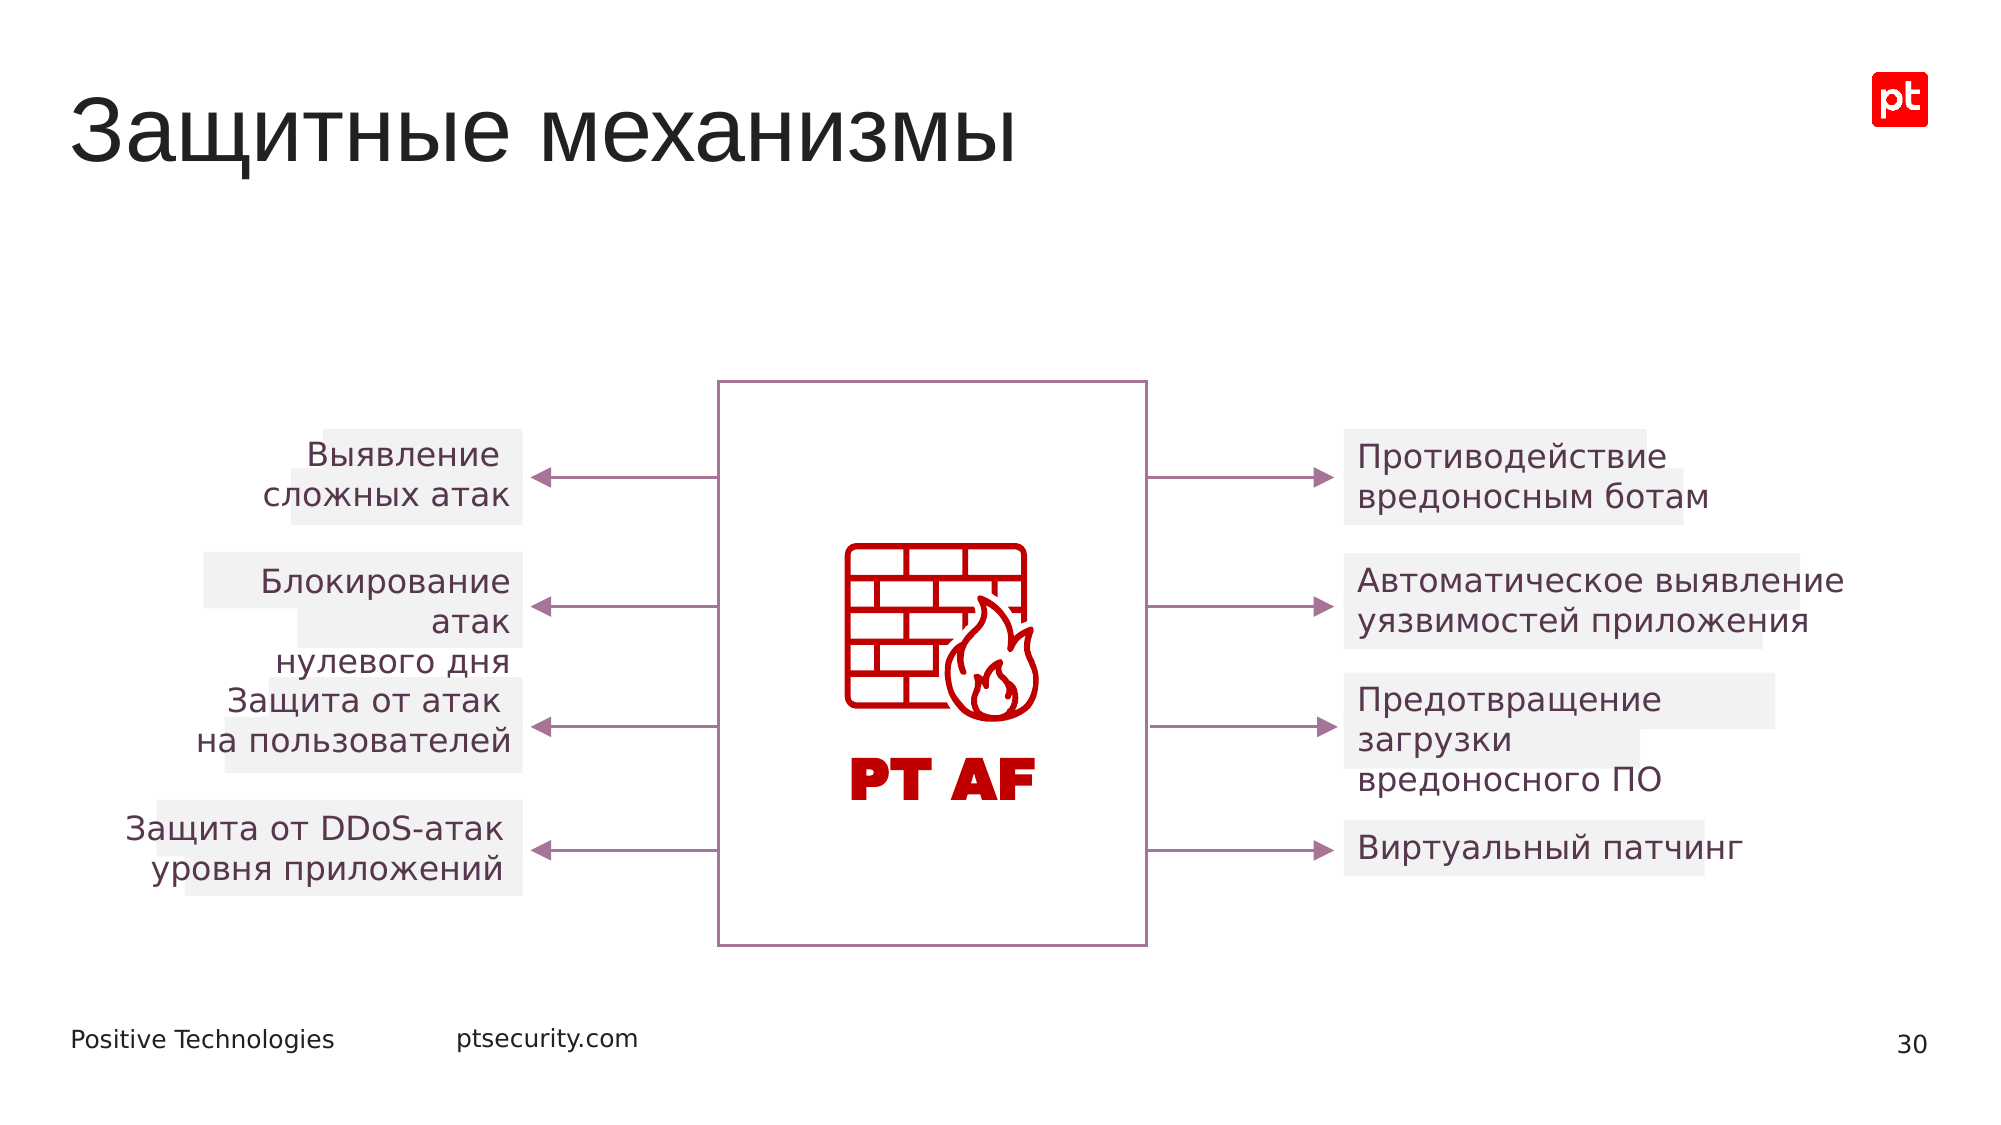

Защитные механизмы

Выявление
сложных атак
Противодействие
вредоносным ботам

Автоматическое выявление
уязвимостей приложения

Блокирование атак
нулевого дня

Предотвращение загрузки
вредоносного ПО
Защита от атак
на пользователей

PT AF
Защита от DDoS-атак
уровня приложений

Виртуальный патчинг

30